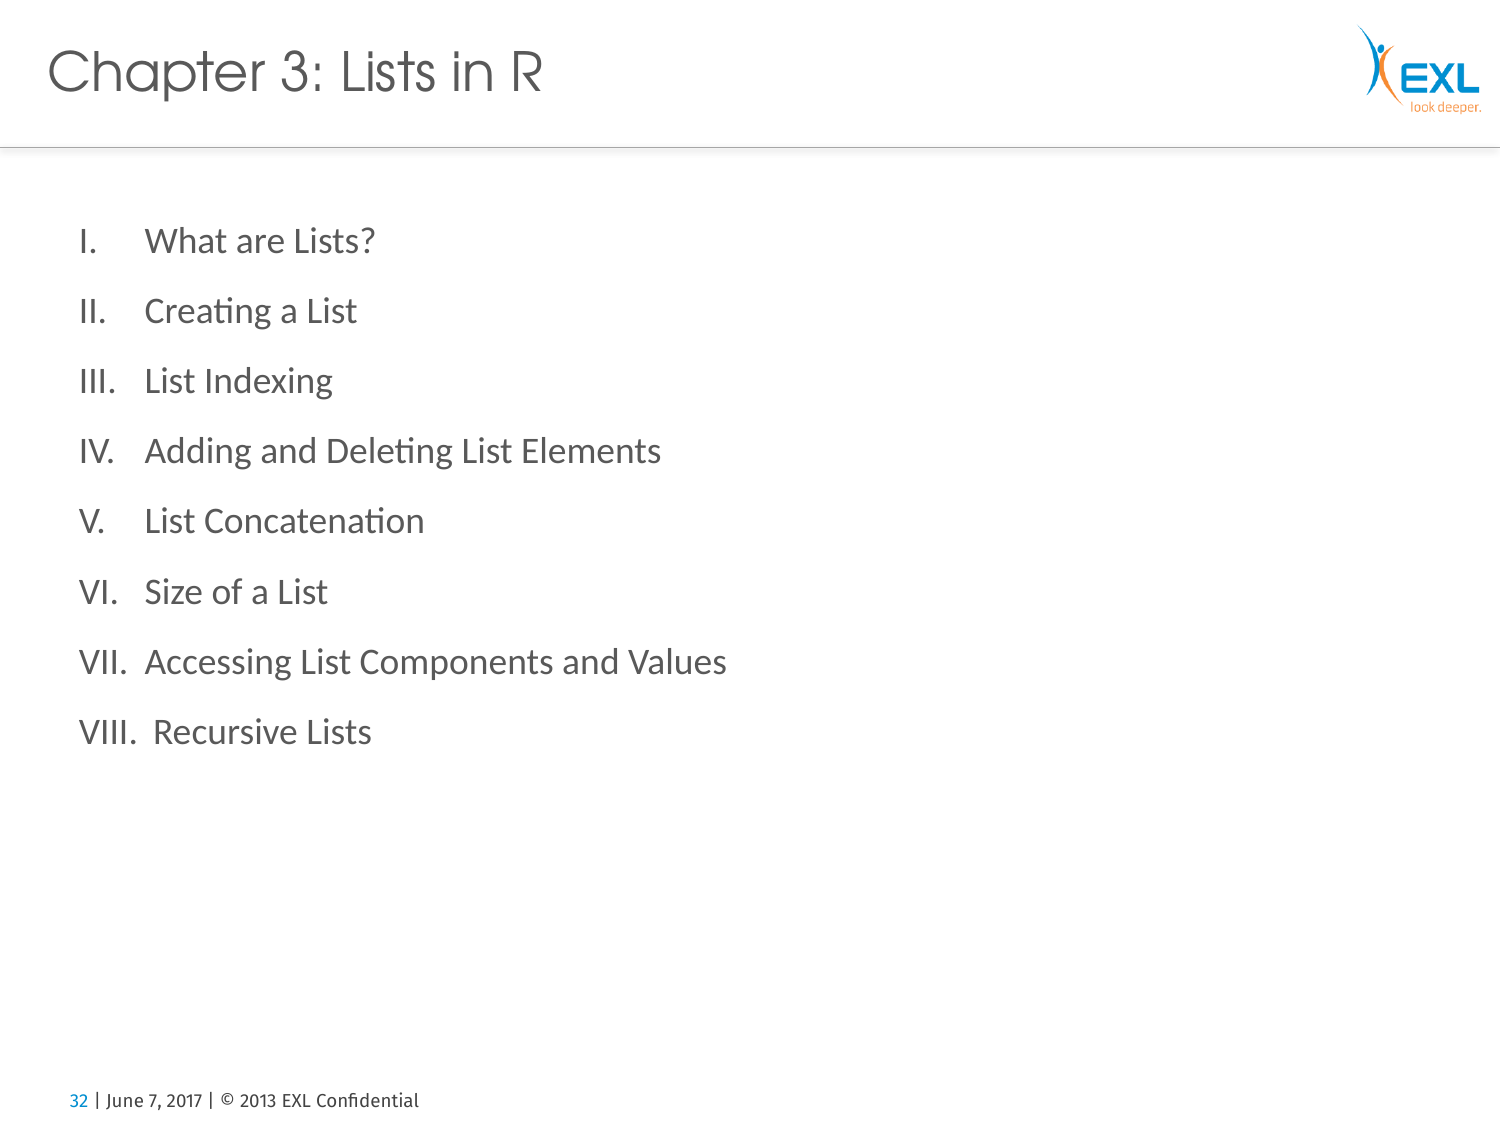

Chapter 3: Lists in R
What are Lists?
Creating a List
List Indexing
Adding and Deleting List Elements
List Concatenation
Size of a List
Accessing List Components and Values
 Recursive Lists